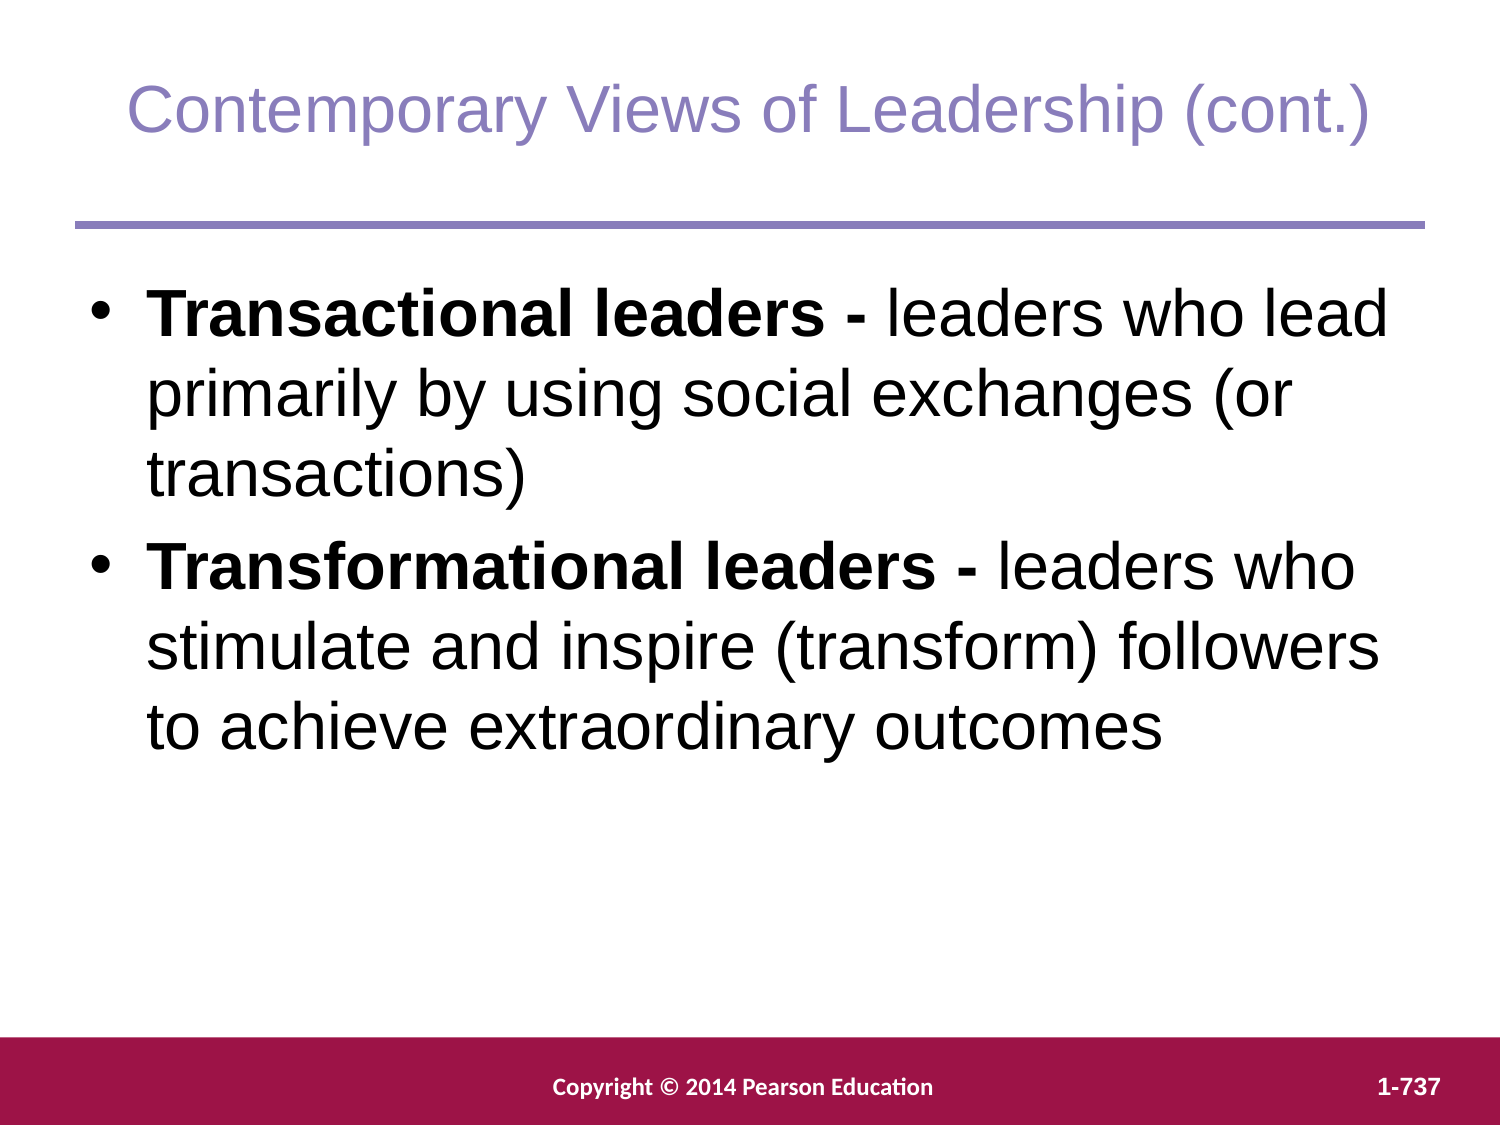

Contemporary Views of Leadership (cont.)
Transactional leaders - leaders who lead primarily by using social exchanges (or transactions)
Transformational leaders - leaders who stimulate and inspire (transform) followers to achieve extraordinary outcomes